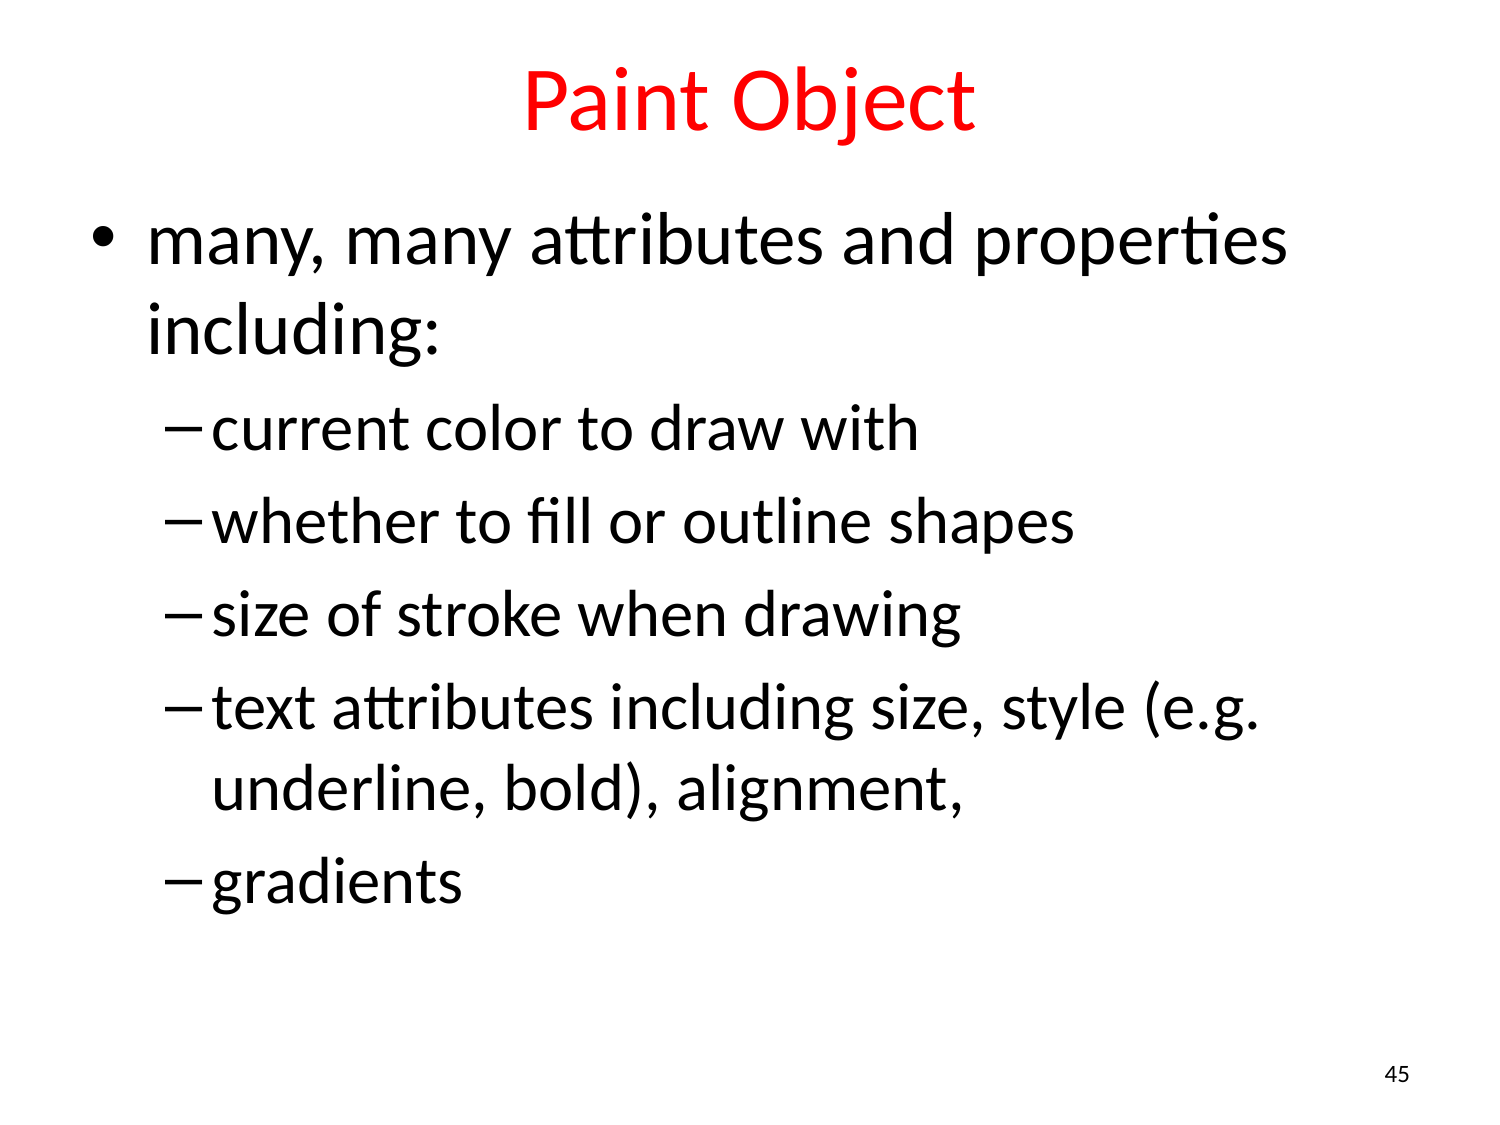

# Paint Object
many, many attributes and properties including:
current color to draw with
whether to fill or outline shapes
size of stroke when drawing
text attributes including size, style (e.g. underline, bold), alignment,
gradients

45